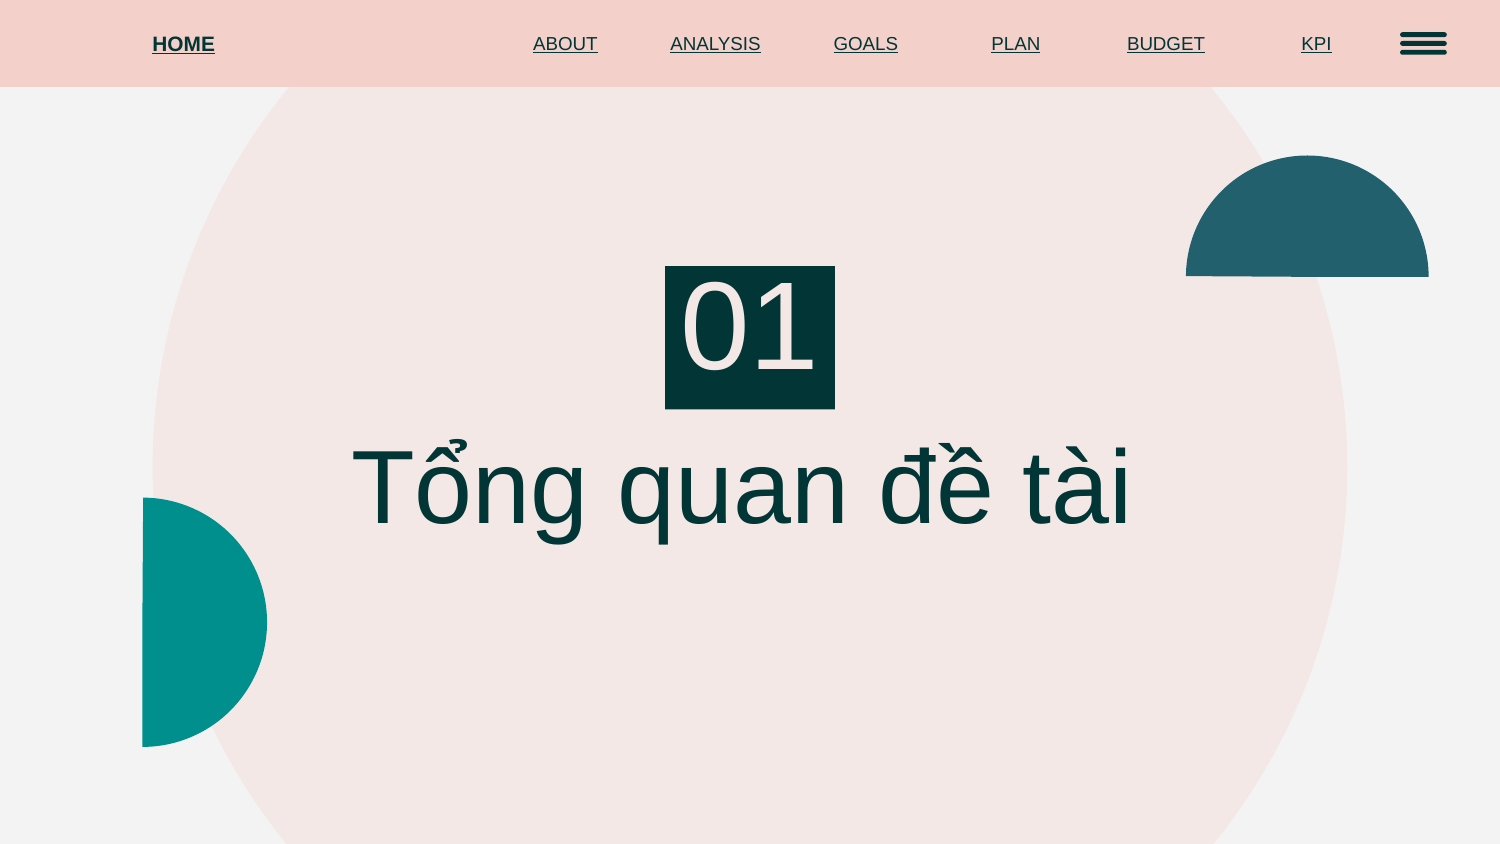

HOME
ABOUT
ANALYSIS
GOALS
PLAN
BUDGET
KPI

01
# Tổng quan đề tài